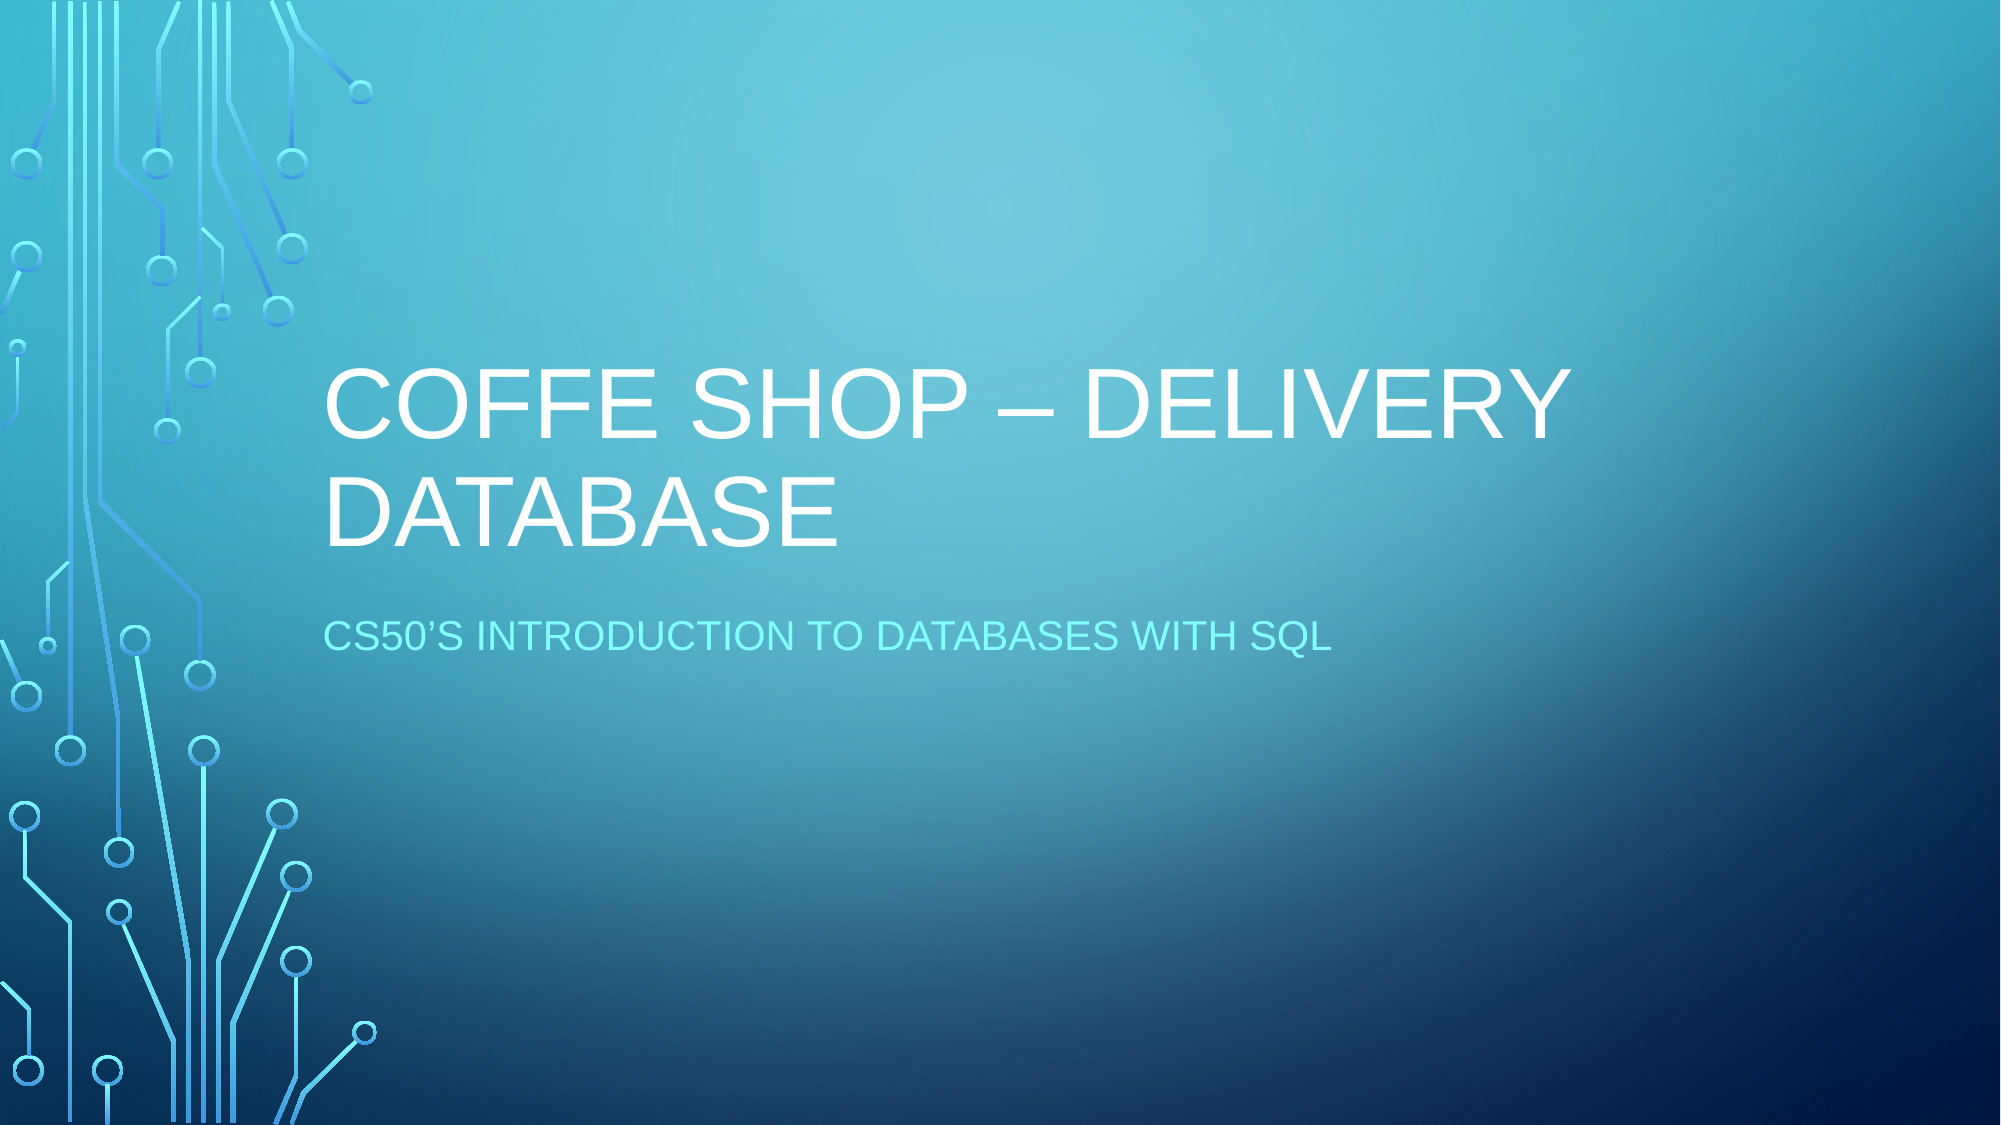

# Coffe shop – delivery database
CS50’s introduction to DATABASES WITH SQL